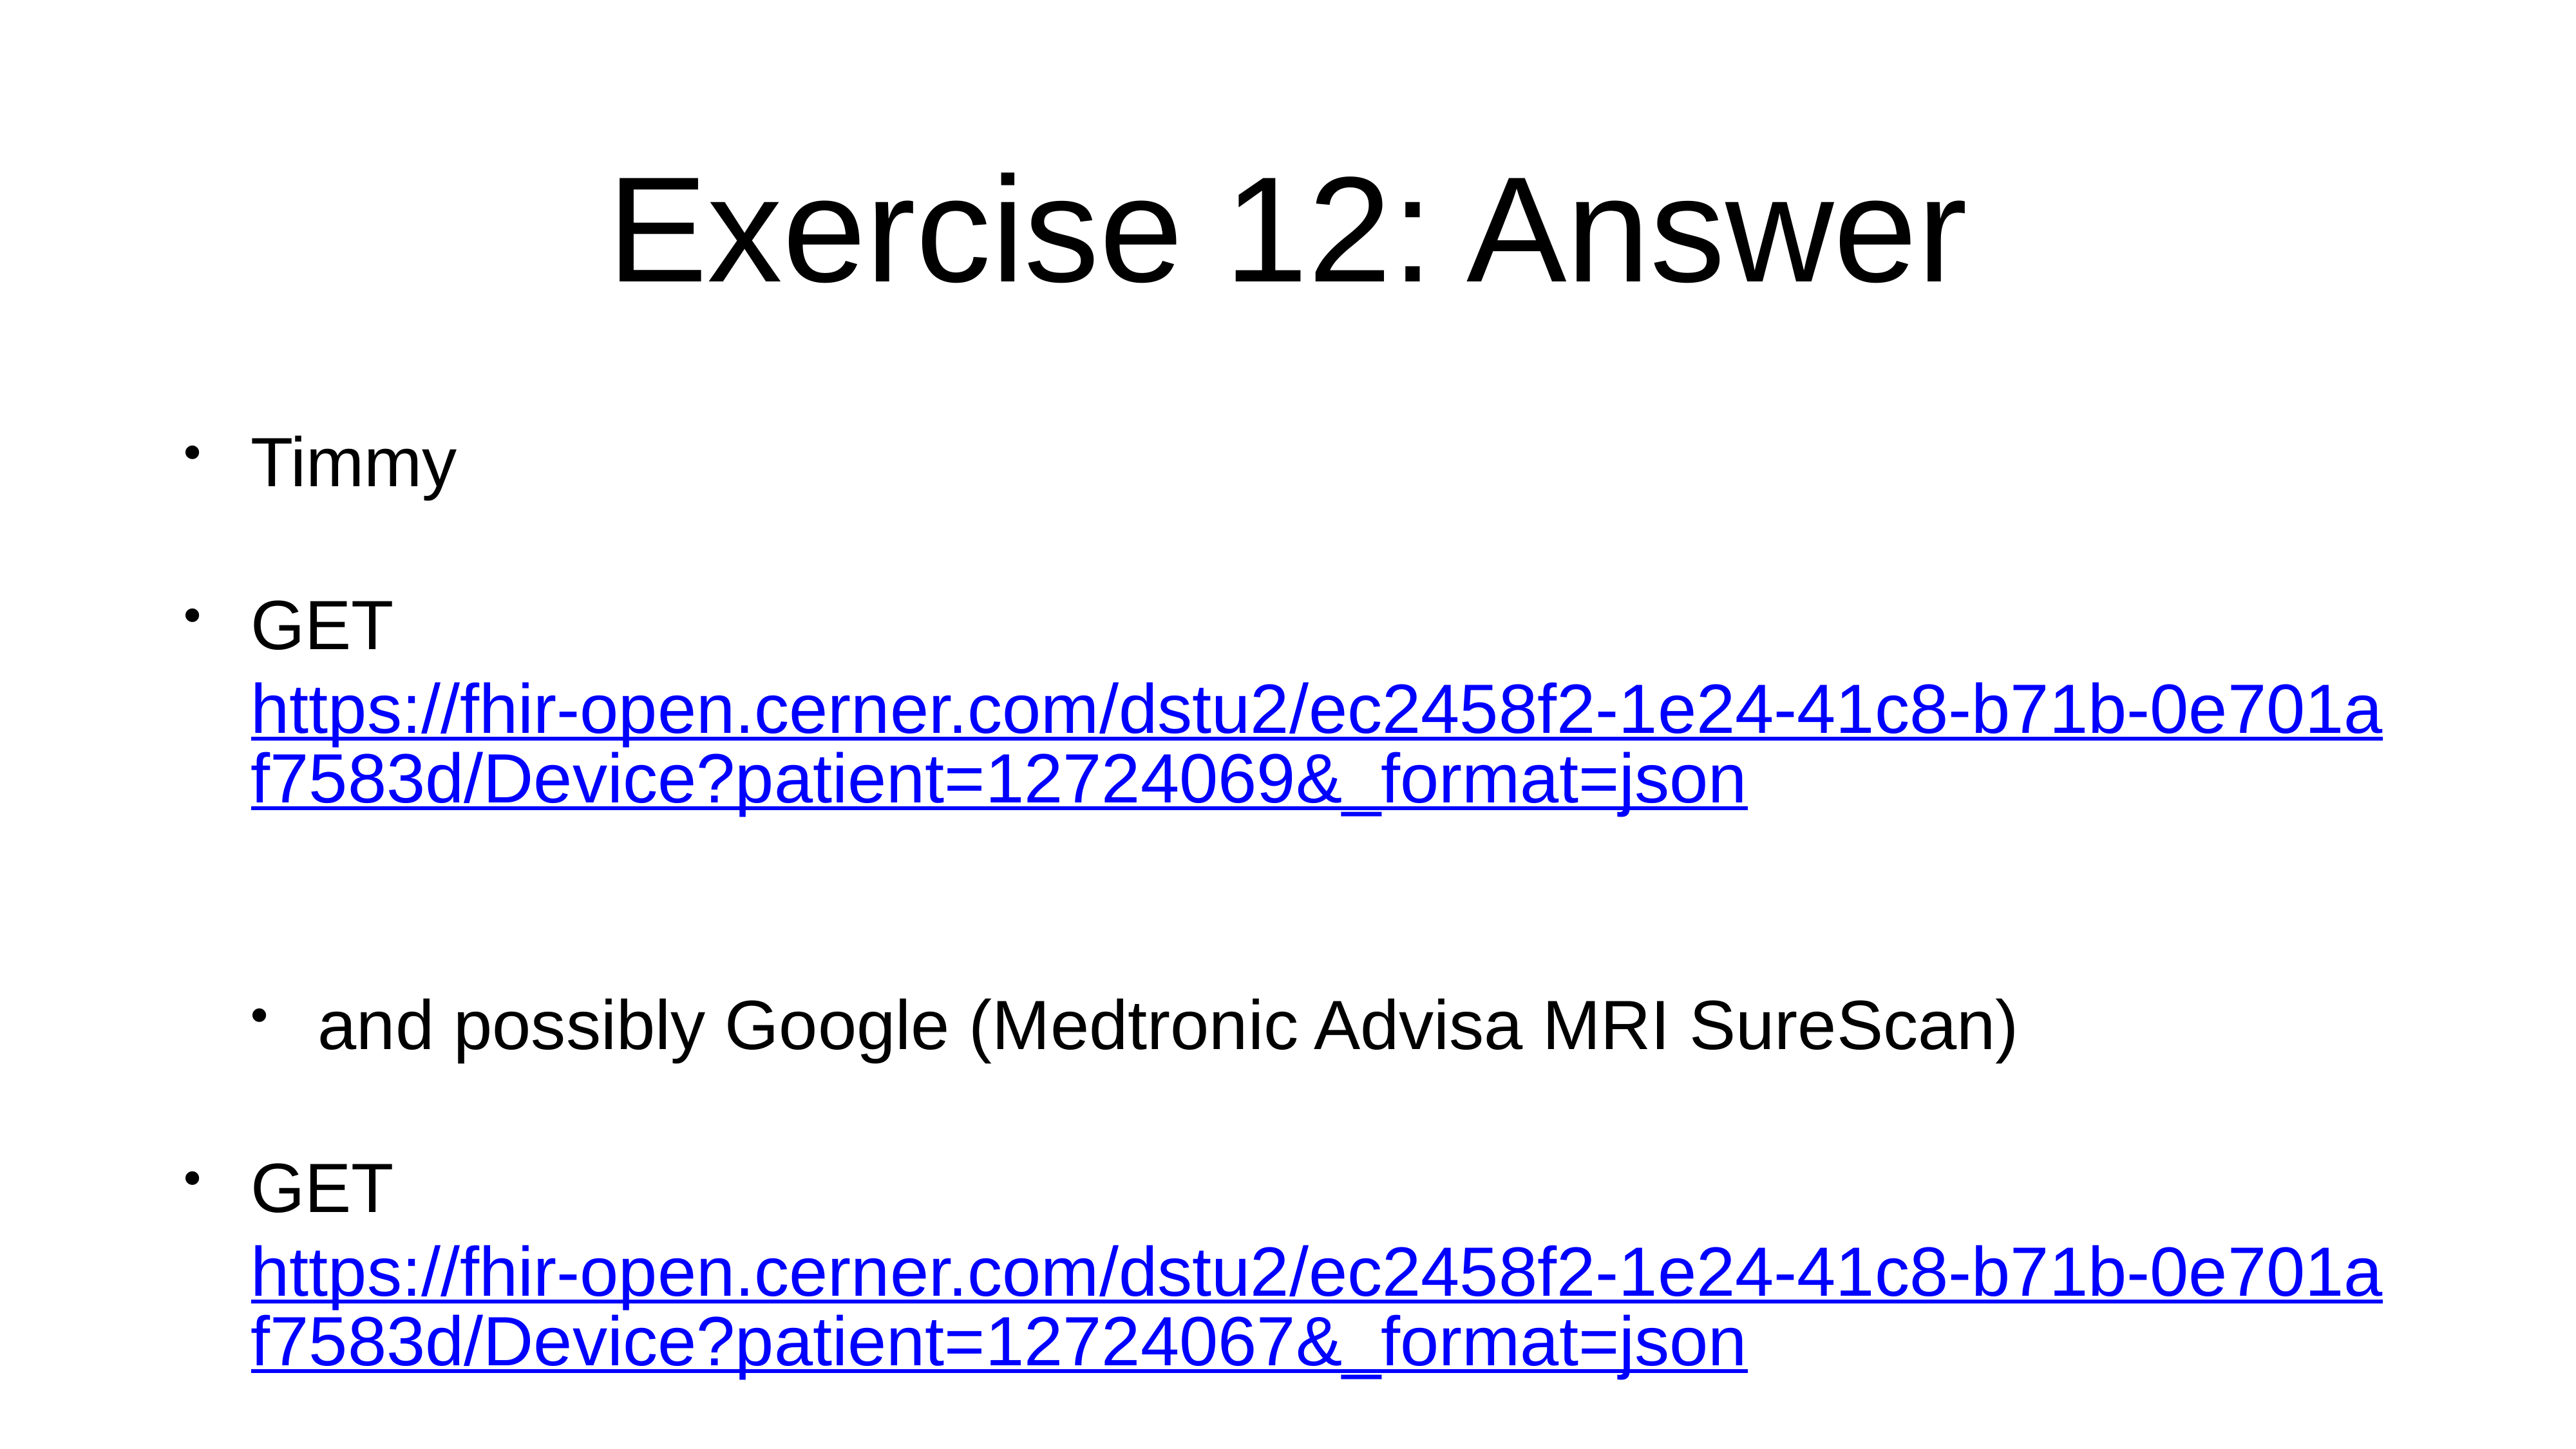

# Exercise 12: Answer
Timmy
GET https://fhir-open.cerner.com/dstu2/ec2458f2-1e24-41c8-b71b-0e701af7583d/Device?patient=12724069&_format=json
and possibly Google (Medtronic Advisa MRI SureScan)
GET https://fhir-open.cerner.com/dstu2/ec2458f2-1e24-41c8-b71b-0e701af7583d/Device?patient=12724067&_format=json